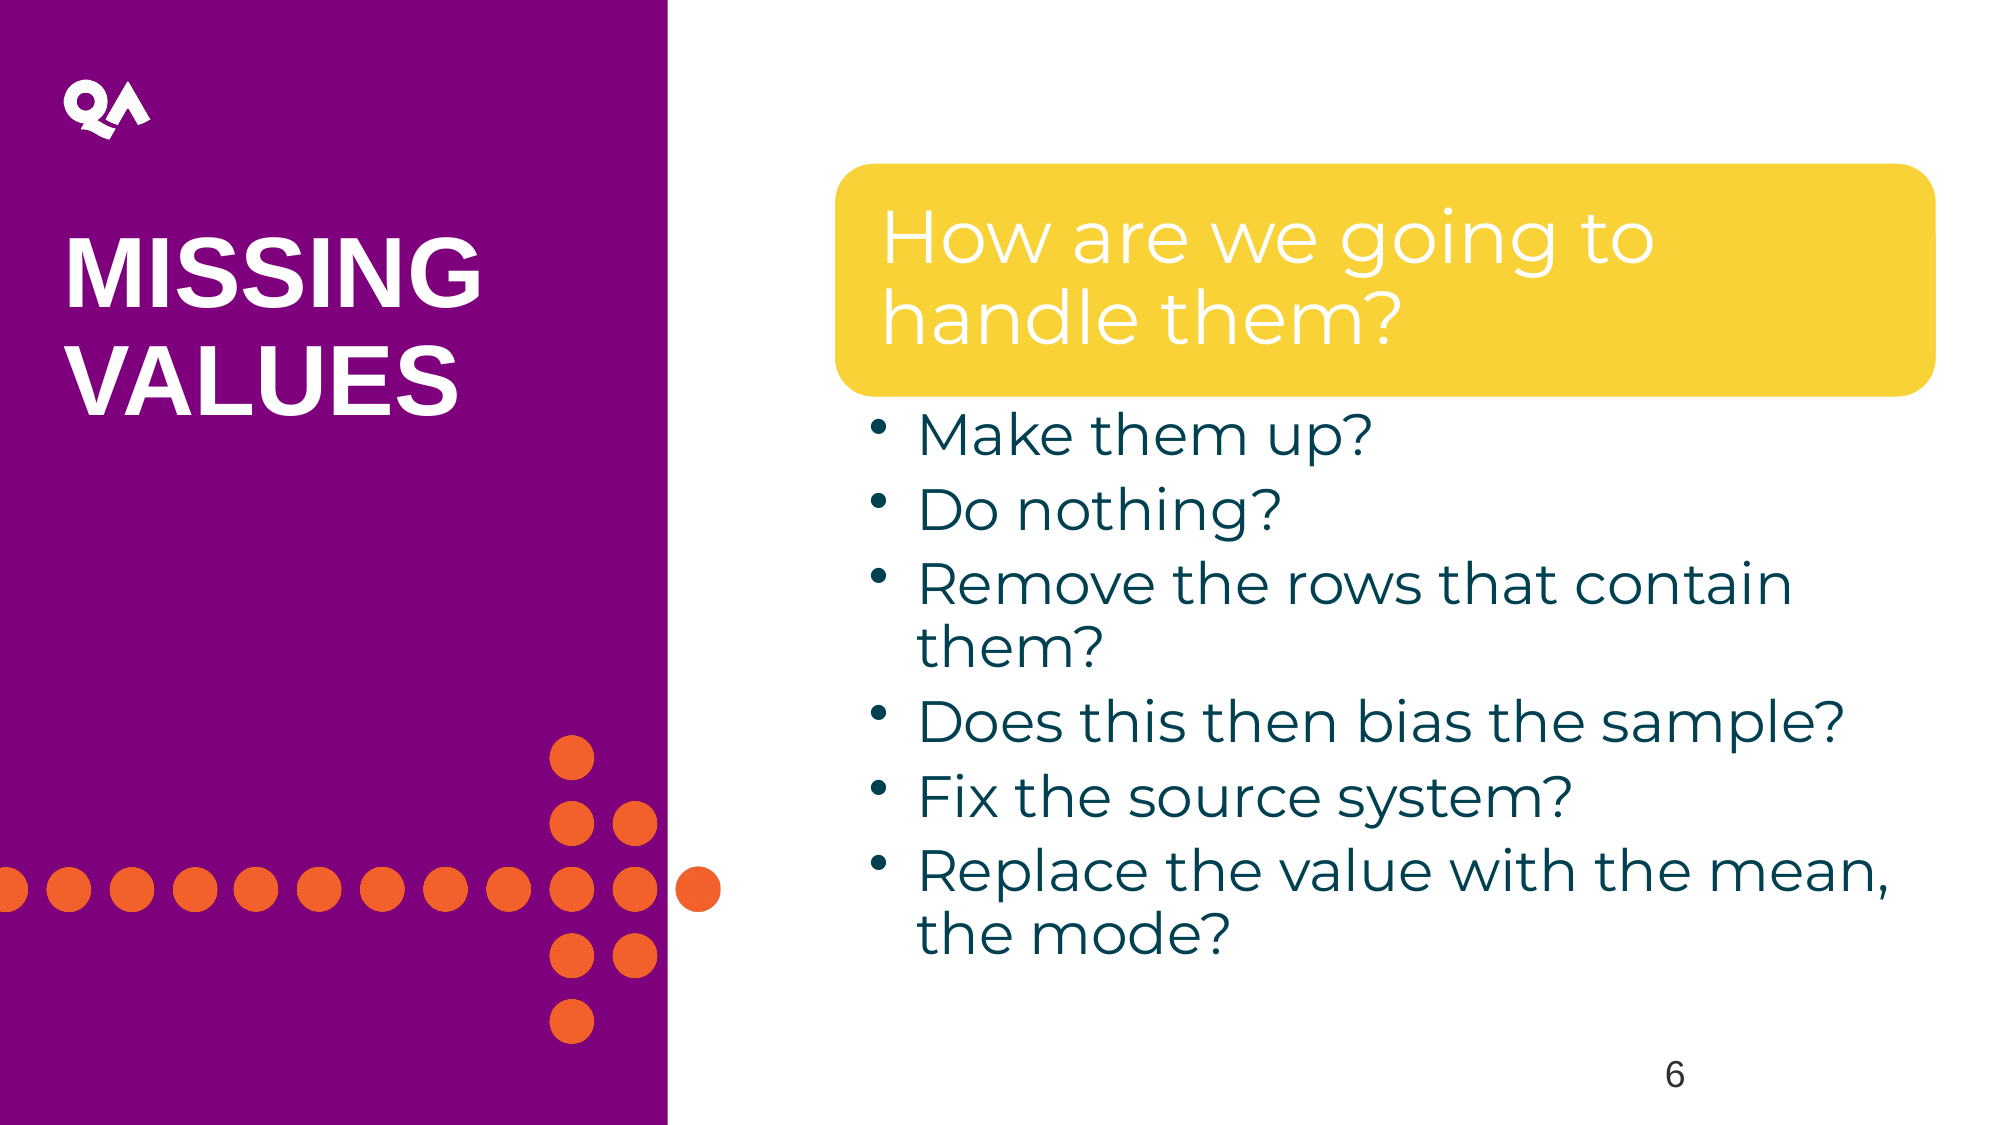

How are we going to handle them?
Make them up?
Do nothing?
Remove the rows that contain them?
Does this then bias the sample?
Fix the source system?
Replace the value with the mean, the mode?
Missing values
6